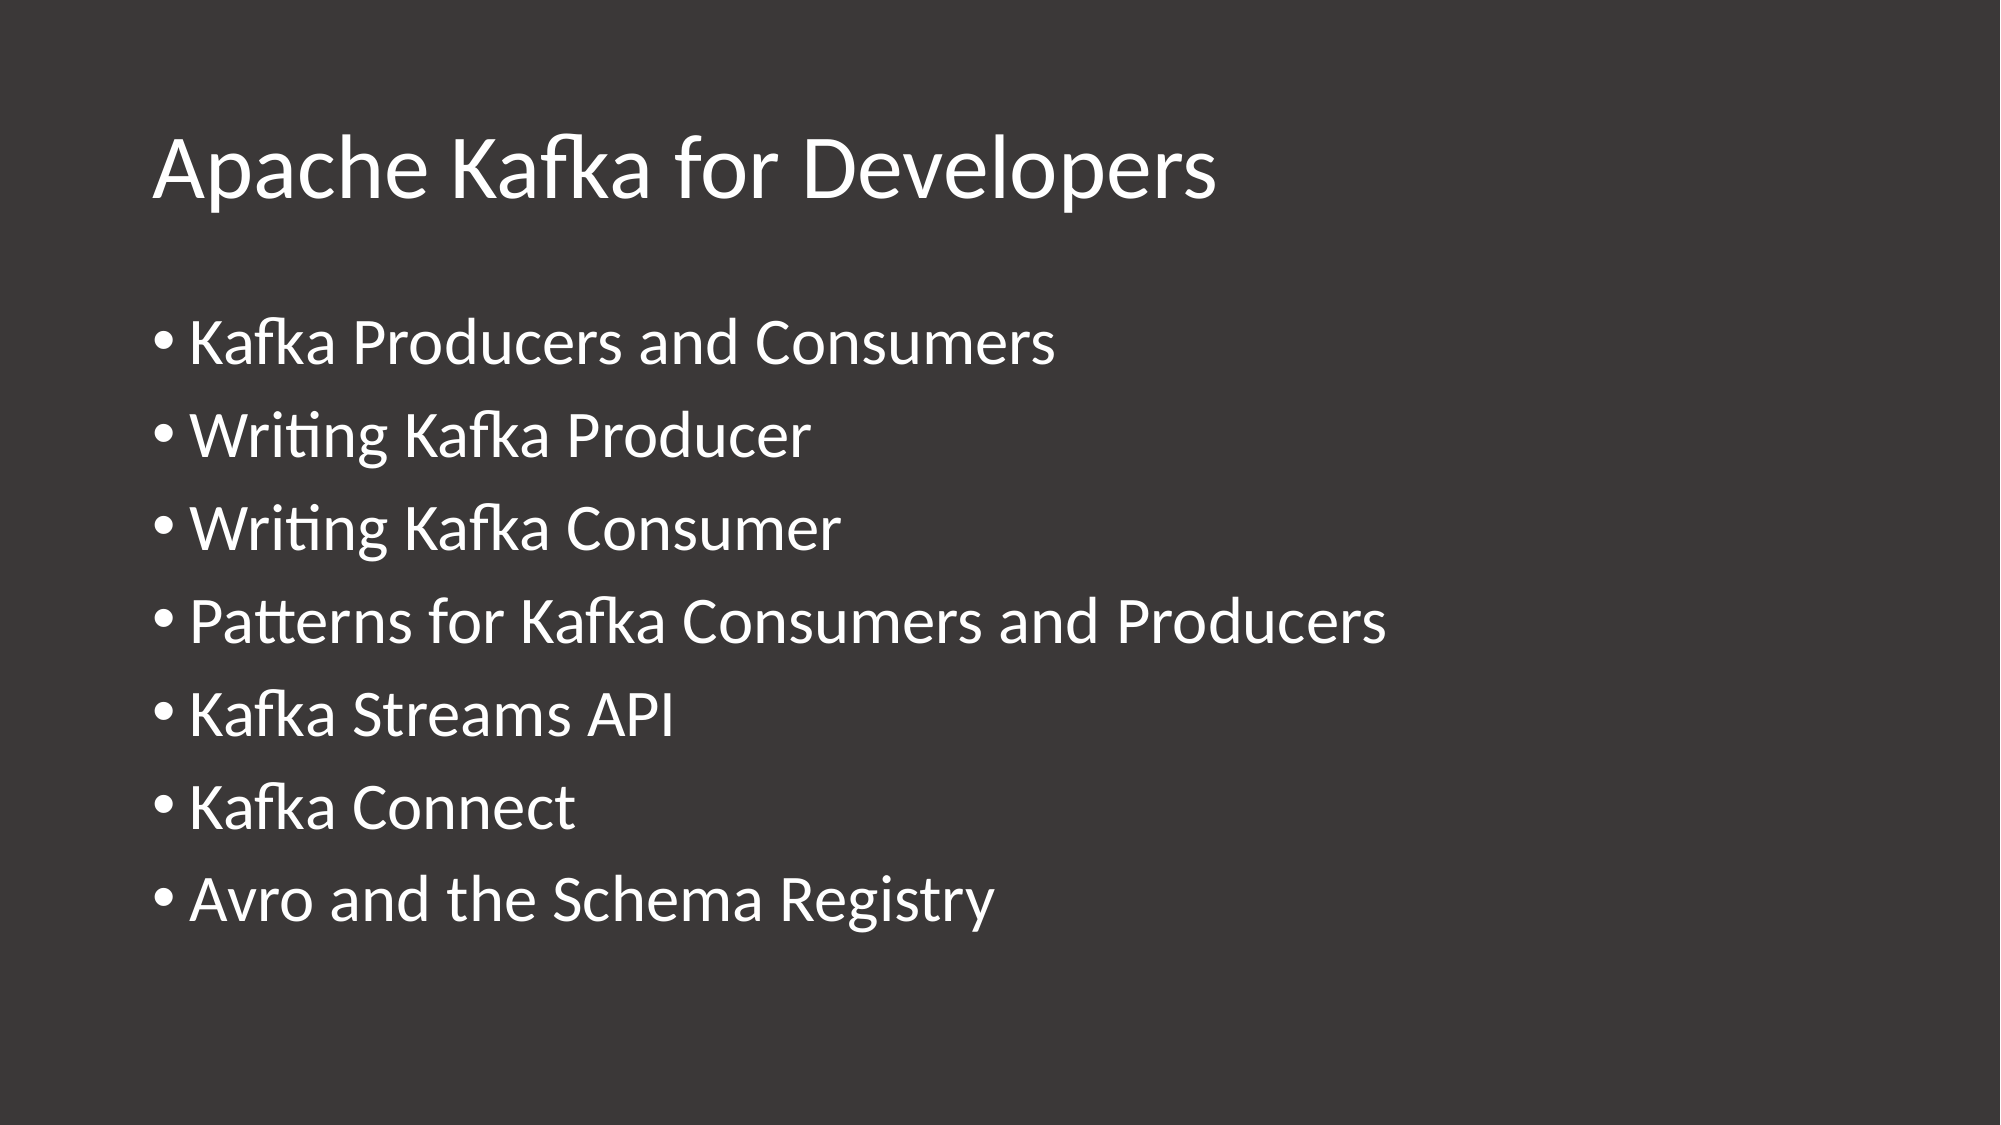

# Apache Kafka for Developers
Kafka Producers and Consumers
Writing Kafka Producer
Writing Kafka Consumer
Patterns for Kafka Consumers and Producers
Kafka Streams API
Kafka Connect
Avro and the Schema Registry